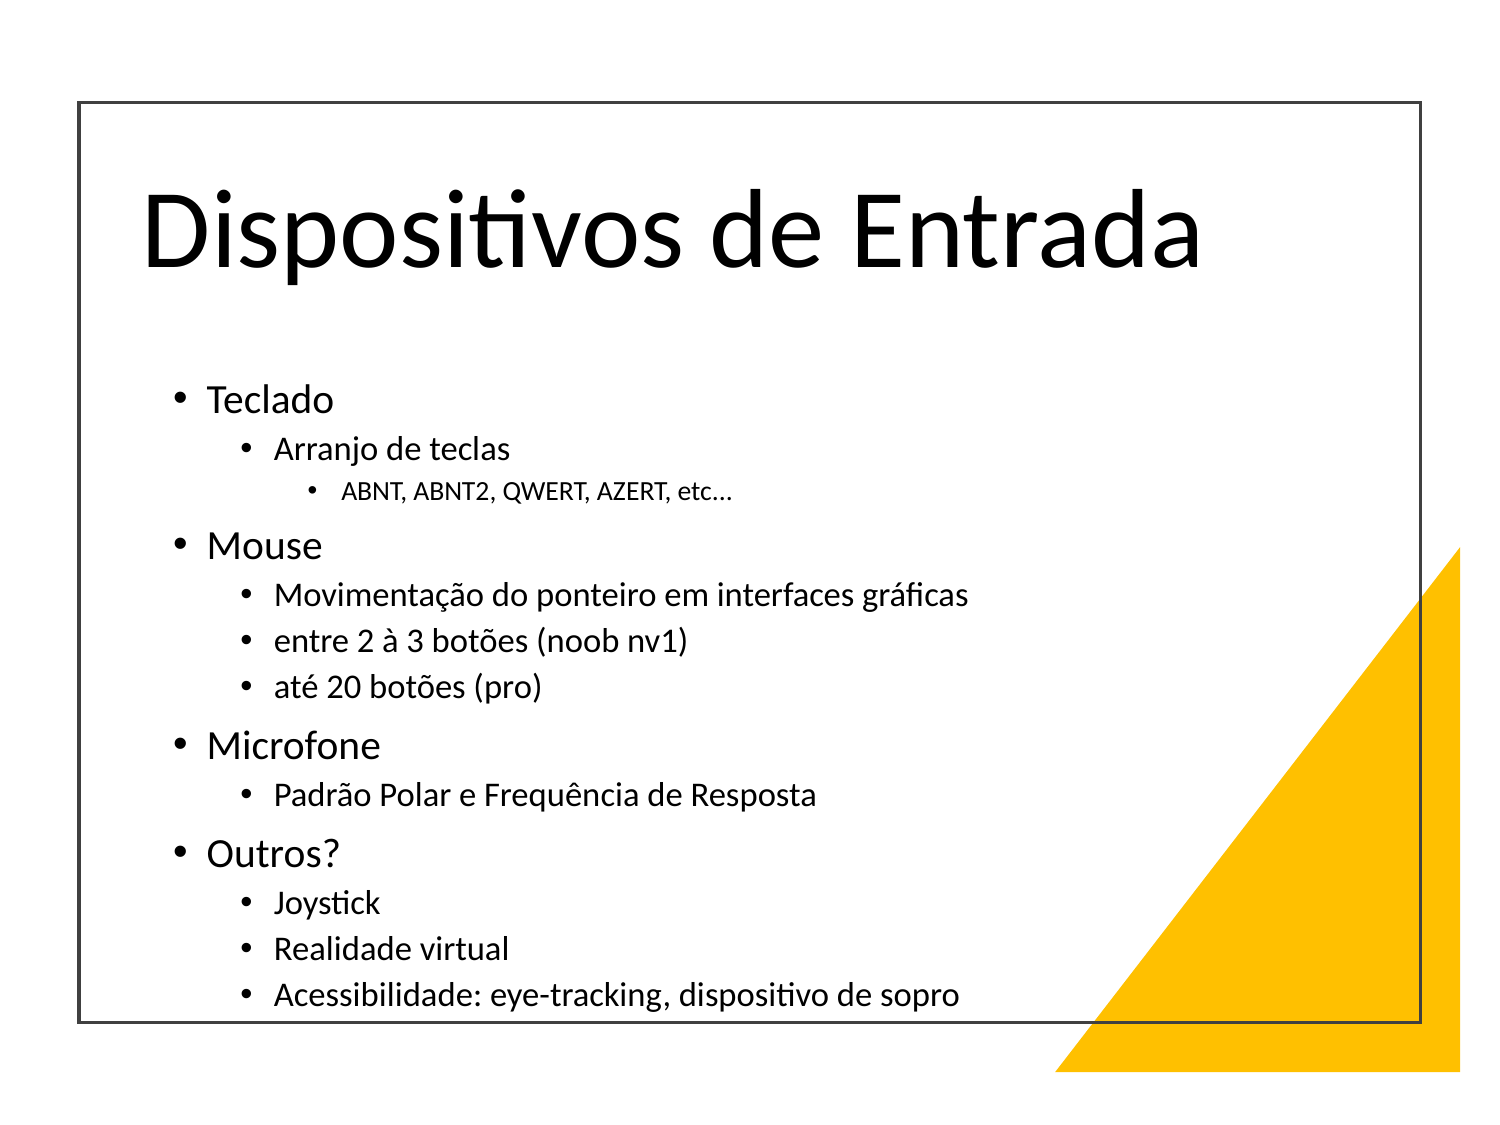

# Dispositivos de Entrada

Teclado
Arranjo de teclas
ABNT, ABNT2, QWERT, AZERT, etc...
Mouse
Movimentação do ponteiro em interfaces gráficas
entre 2 à 3 botões (noob nv1)
até 20 botões (pro)
Microfone
Padrão Polar e Frequência de Resposta
Outros?
Joystick
Realidade virtual
Acessibilidade: eye-tracking, dispositivo de sopro